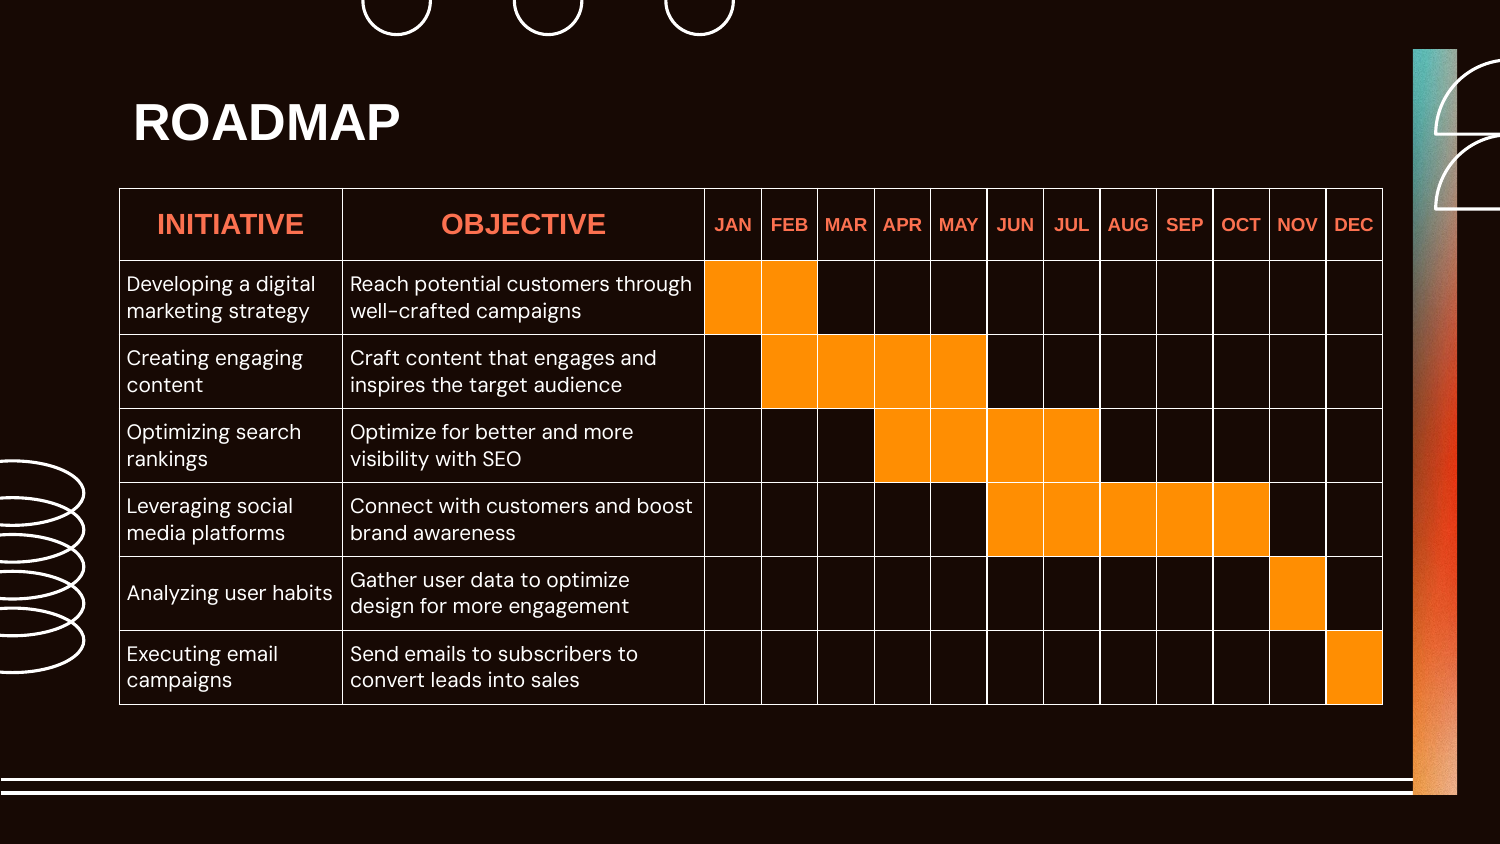

# ROADMAP
| INITIATIVE | OBJECTIVE | JAN | FEB | MAR | APR | MAY | JUN | JUL | AUG | SEP | OCT | NOV | DEC |
| --- | --- | --- | --- | --- | --- | --- | --- | --- | --- | --- | --- | --- | --- |
| Developing a digital marketing strategy | Reach potential customers through well-crafted campaigns |  |  |  |  |  |  |  |  |  |  |  |  |
| Creating engaging content | Craft content that engages and inspires the target audience |  |  |  |  |  |  |  |  |  |  |  |  |
| Optimizing search rankings | Optimize for better and more visibility with SEO |  |  |  |  |  |  |  |  |  |  |  |  |
| Leveraging social media platforms | Connect with customers and boost brand awareness |  |  |  |  |  |  |  |  |  |  |  |  |
| Analyzing user habits | Gather user data to optimize design for more engagement |  |  |  |  |  |  |  |  |  |  |  |  |
| Executing email campaigns | Send emails to subscribers to convert leads into sales |  |  |  |  |  |  |  |  |  |  |  |  |